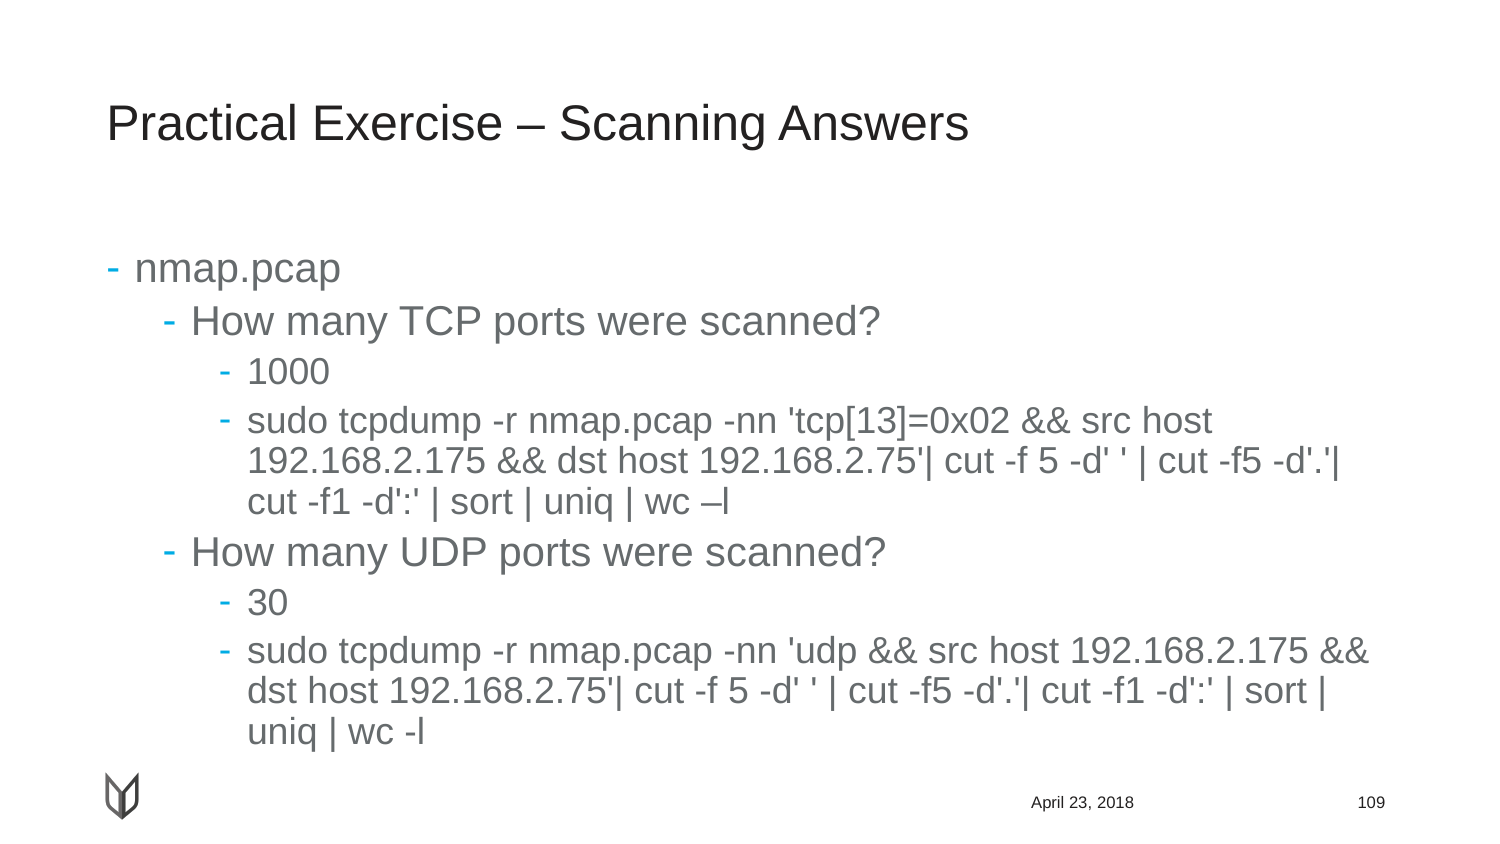

# Practical Exercise – Scanning Answers
nmap.pcap
How many TCP ports were scanned?
1000
sudo tcpdump -r nmap.pcap -nn 'tcp[13]=0x02 && src host 192.168.2.175 && dst host 192.168.2.75'| cut -f 5 -d' ' | cut -f5 -d'.'| cut -f1 -d':' | sort | uniq | wc –l
How many UDP ports were scanned?
30
sudo tcpdump -r nmap.pcap -nn 'udp && src host 192.168.2.175 && dst host 192.168.2.75'| cut -f 5 -d' ' | cut -f5 -d'.'| cut -f1 -d':' | sort | uniq | wc -l

April 23, 2018
109